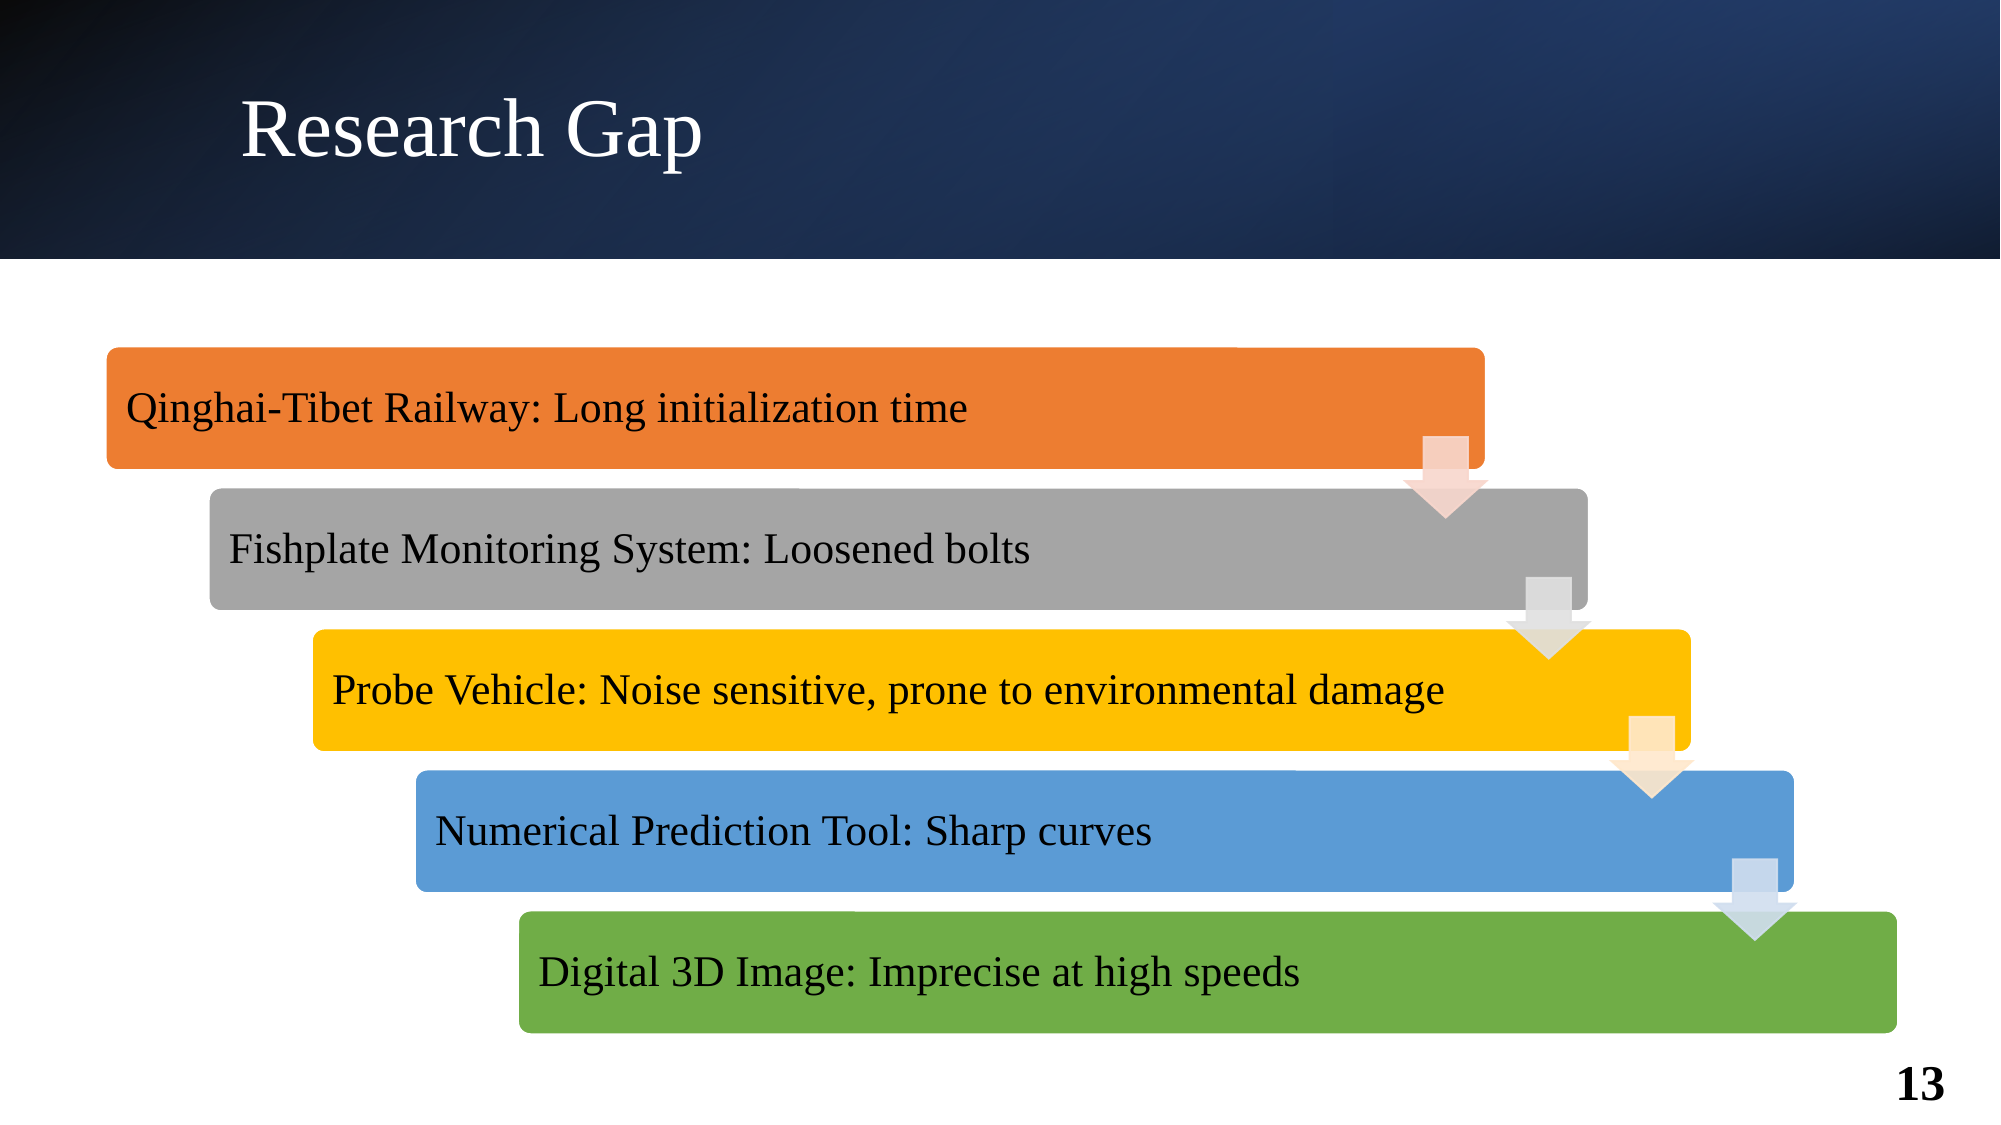

# Research Gap
Qinghai-Tibet Railway: Long initialization time
Fishplate Monitoring System: Loosened bolts
Probe Vehicle: Noise sensitive, prone to environmental damage
Numerical Prediction Tool: Sharp curves
Digital 3D Image: Imprecise at high speeds

13